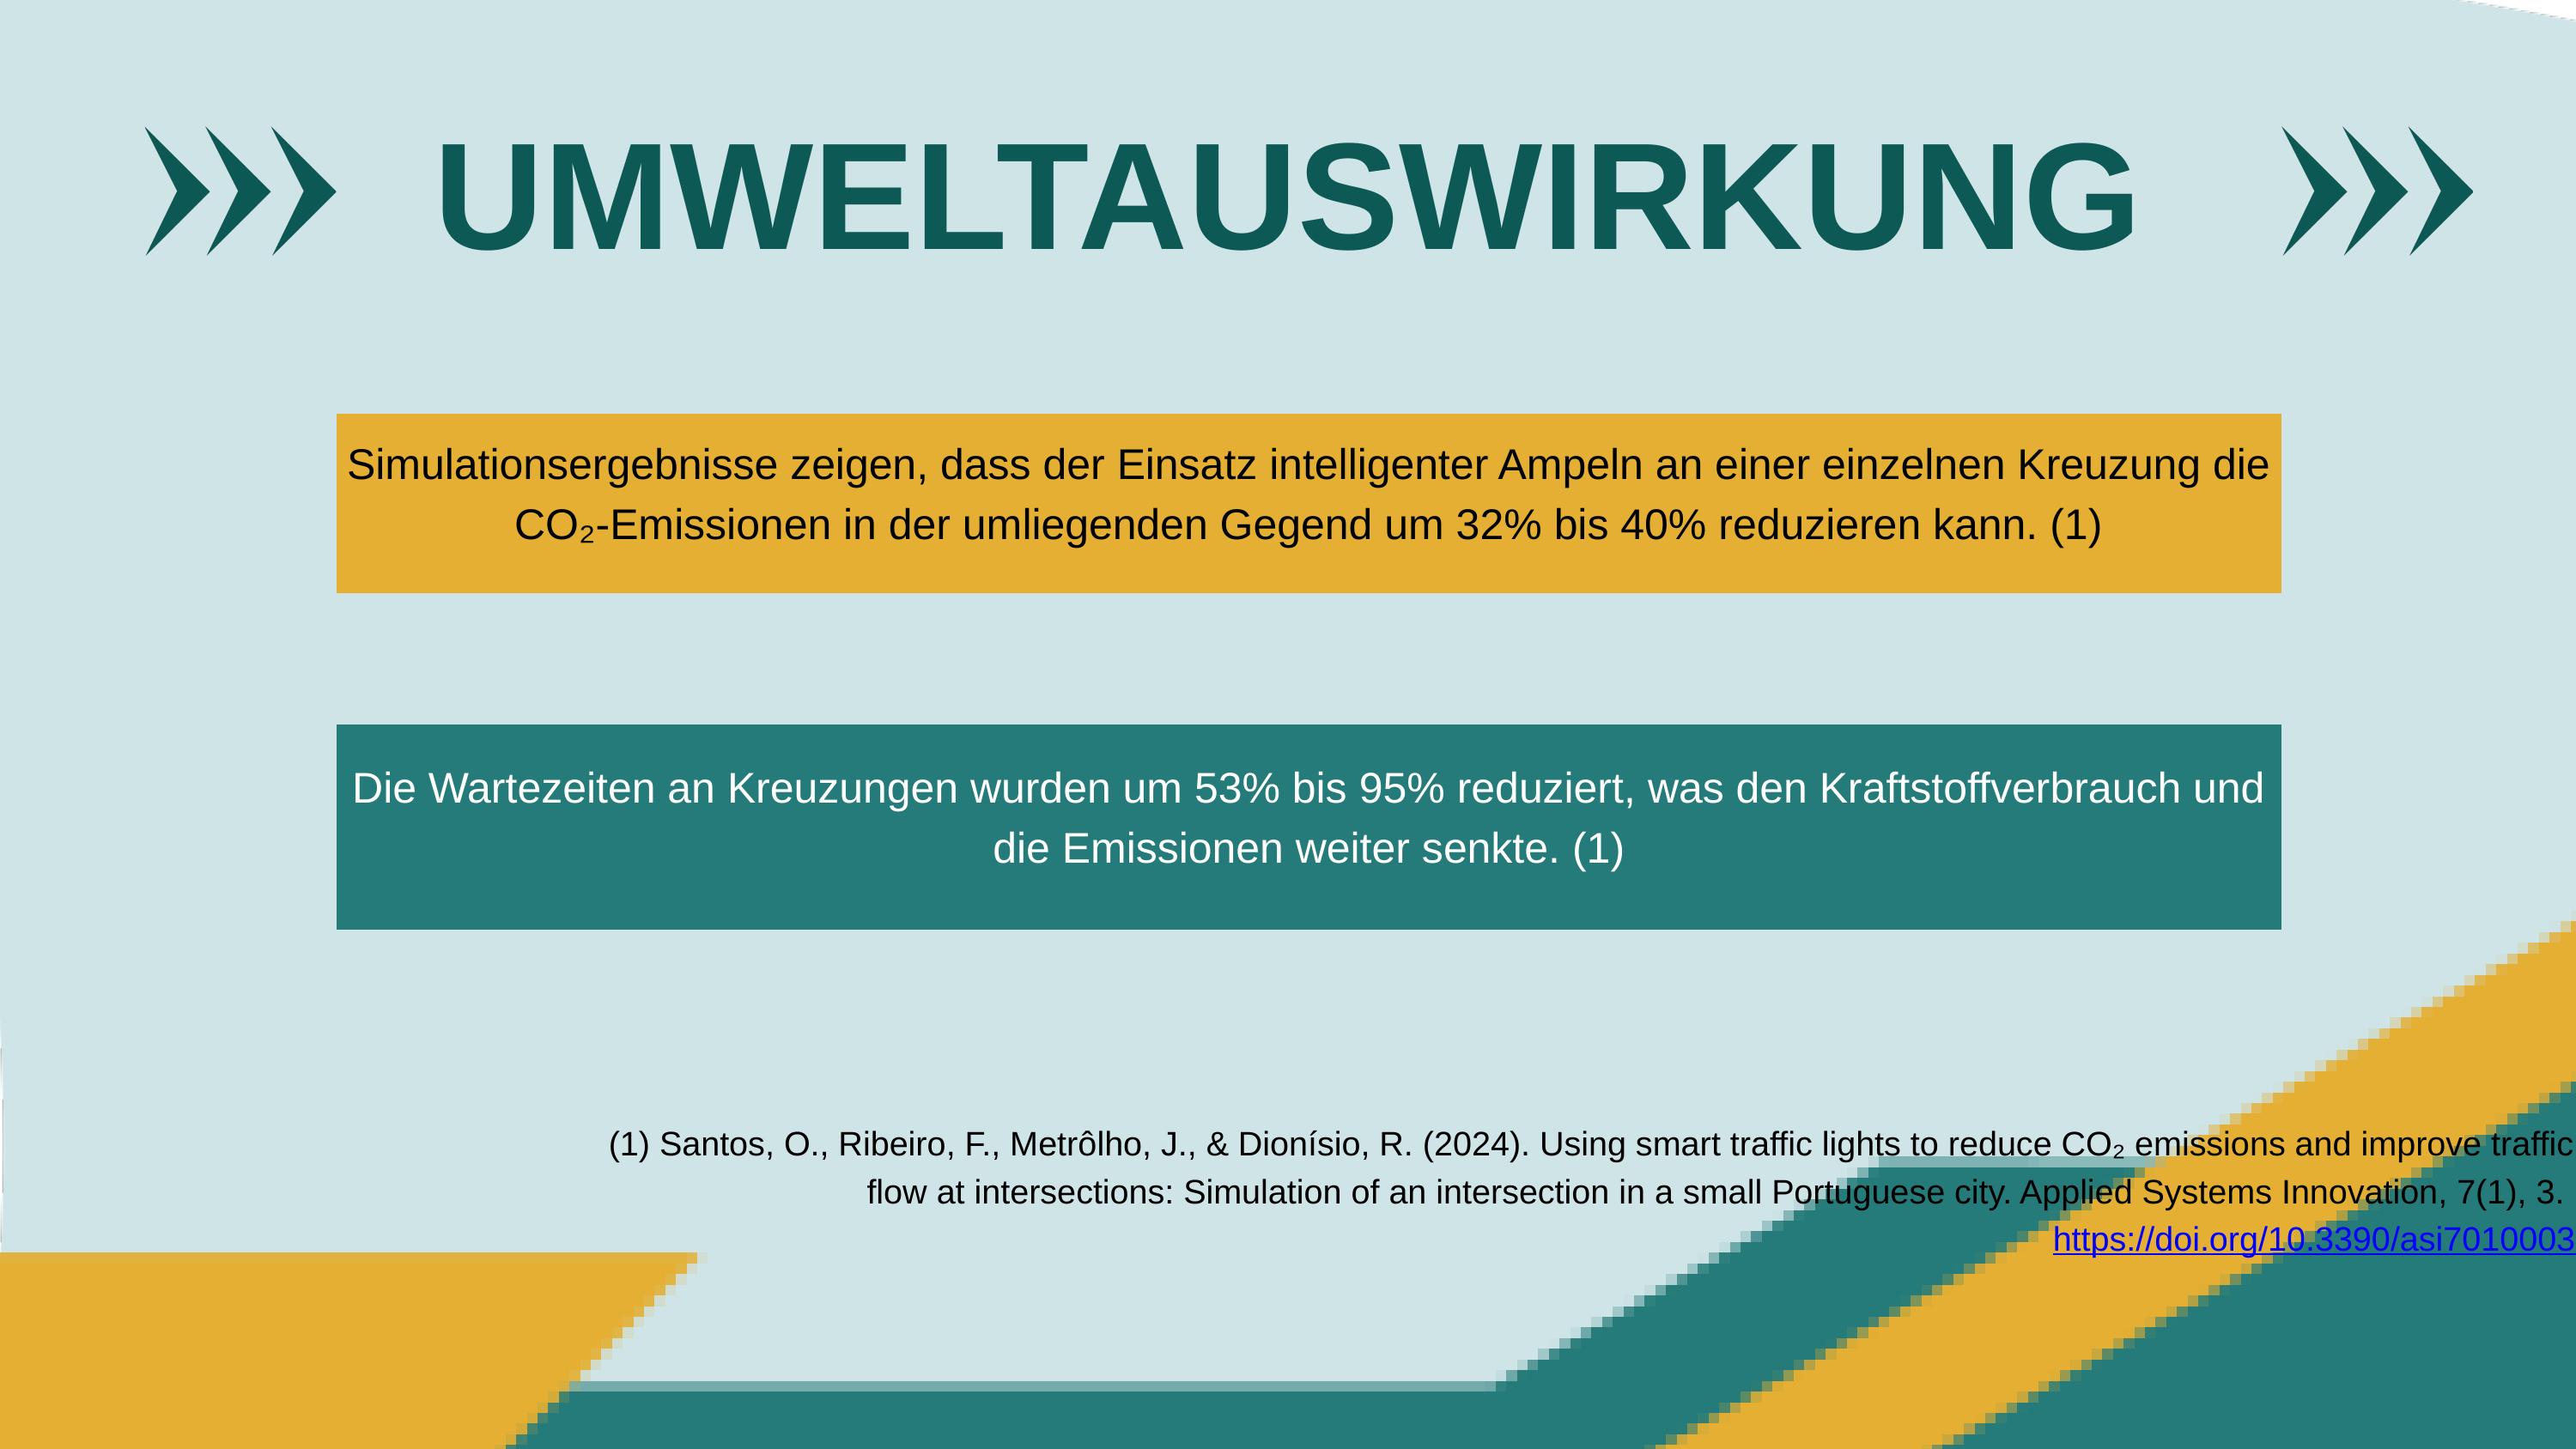

UMWELTAUSWIRKUNG

Simulationsergebnisse zeigen, dass der Einsatz intelligenter Ampeln an einer einzelnen Kreuzung die CO₂-Emissionen in der umliegenden Gegend um 32% bis 40% reduzieren kann. (1)

Die Wartezeiten an Kreuzungen wurden um 53% bis 95% reduziert, was den Kraftstoffverbrauch und die Emissionen weiter senkte. (1)

(1) Santos, O., Ribeiro, F., Metrôlho, J., & Dionísio, R. (2024). Using smart traffic lights to reduce CO₂ emissions and improve traffic flow at intersections: Simulation of an intersection in a small Portuguese city. Applied Systems Innovation, 7(1), 3. https://doi.org/10.3390/asi7010003